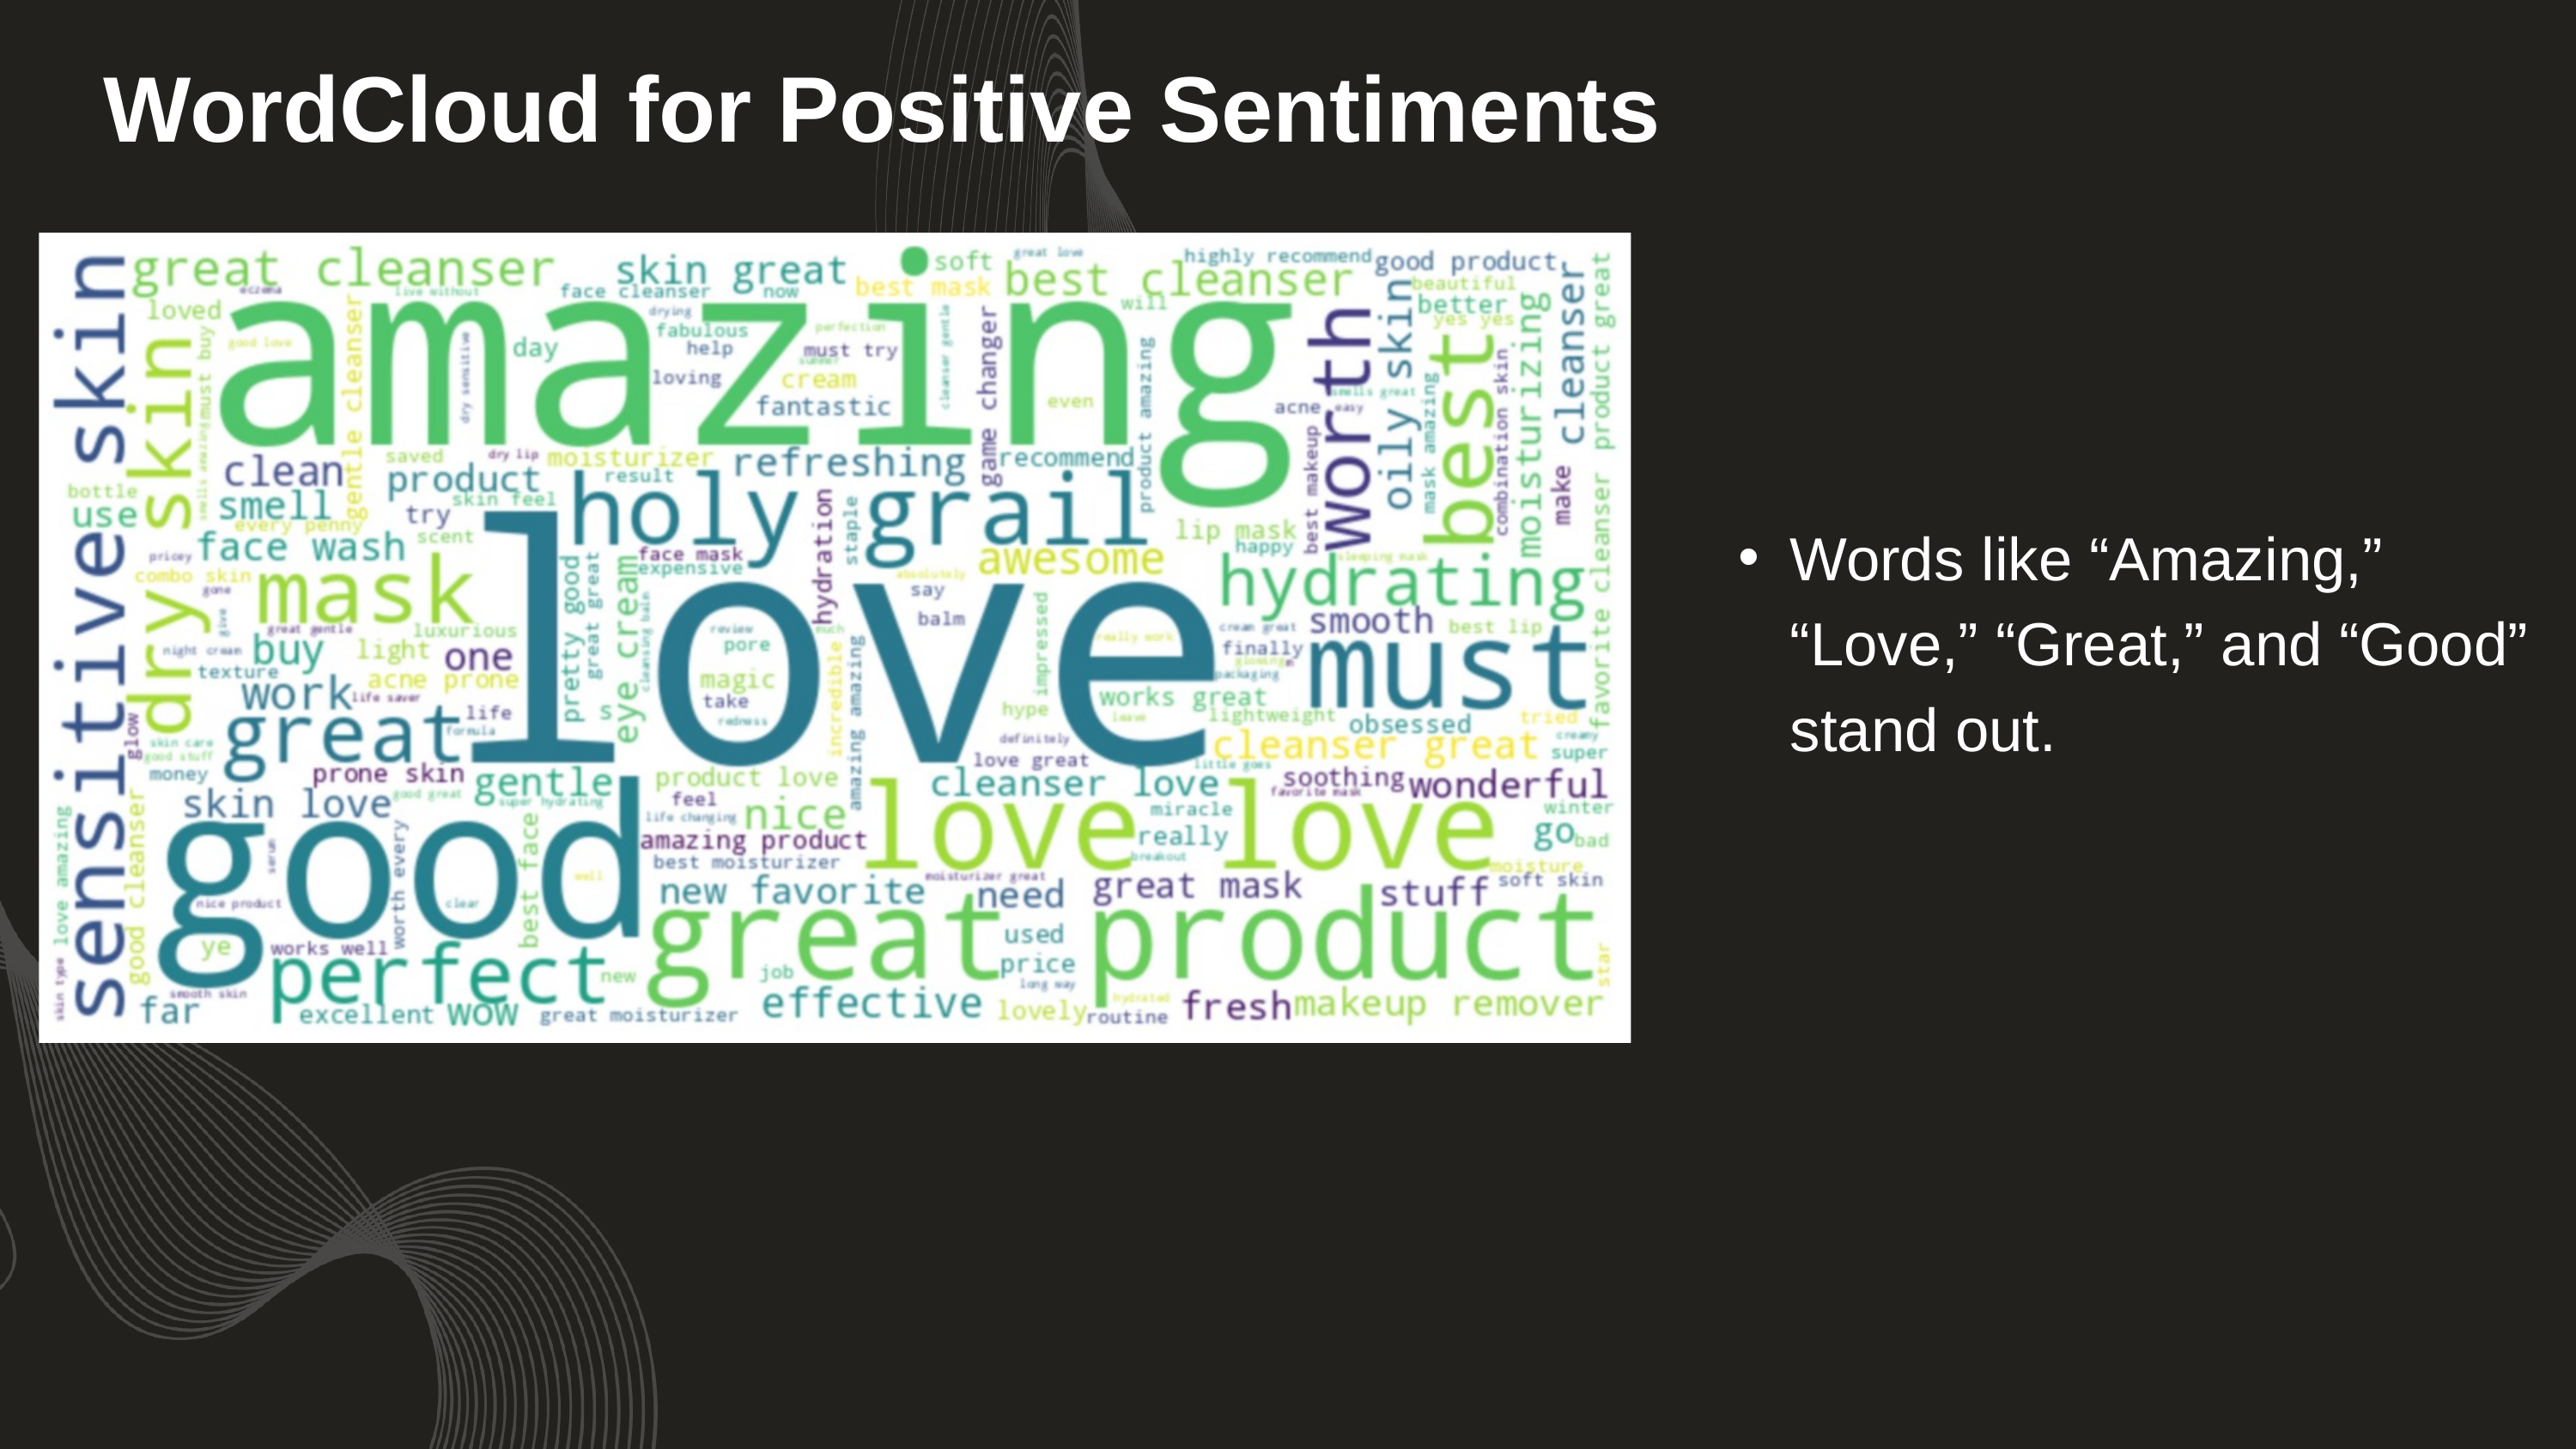

WordCloud for Positive Sentiments

Words like “Amazing,” “Love,” “Great,” and “Good” stand out.